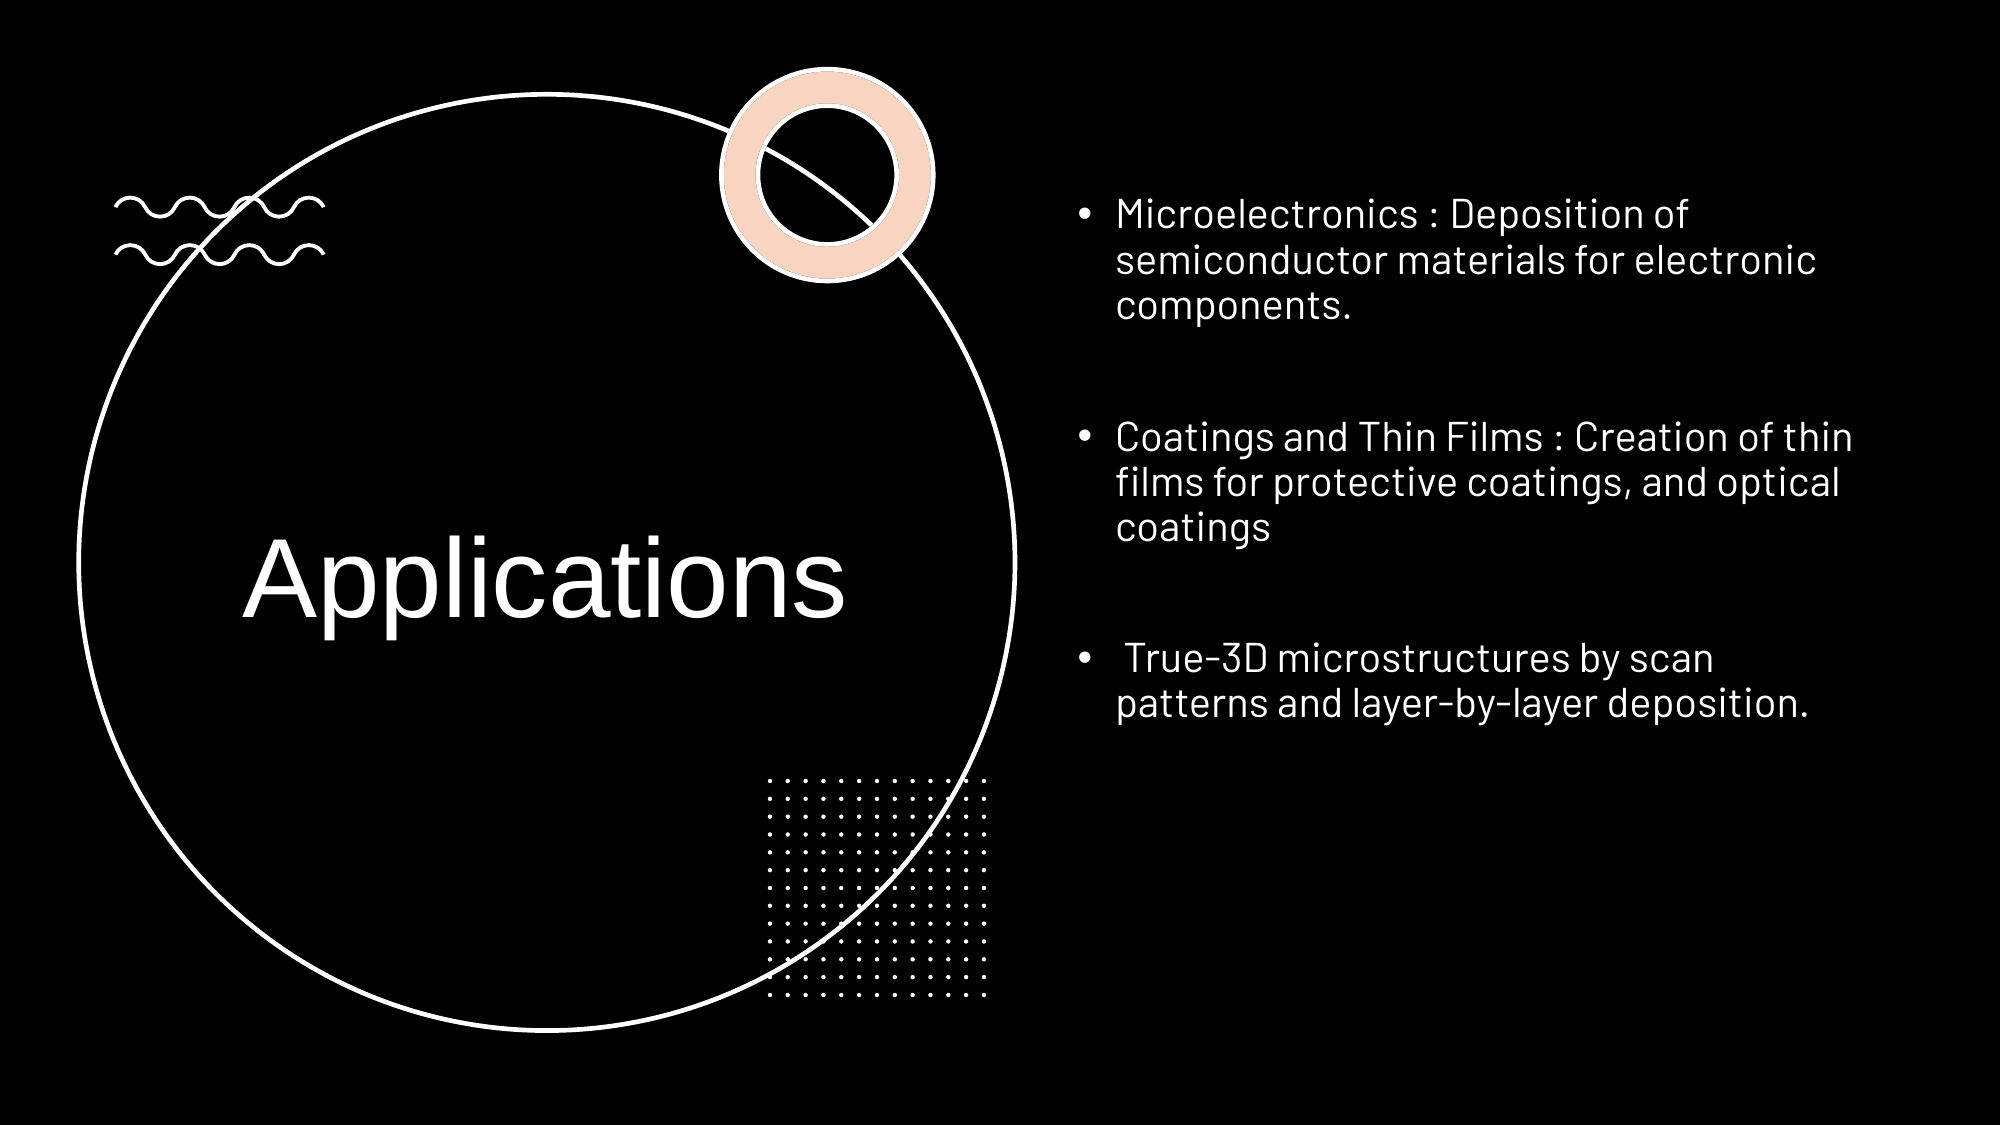

Microelectronics : Deposition of semiconductor materials for electronic components.

Coatings and Thin Films : Creation of thin films for protective coatings, and optical coatings

 True-3D microstructures by scan patterns and layer-by-layer deposition.

# Applications